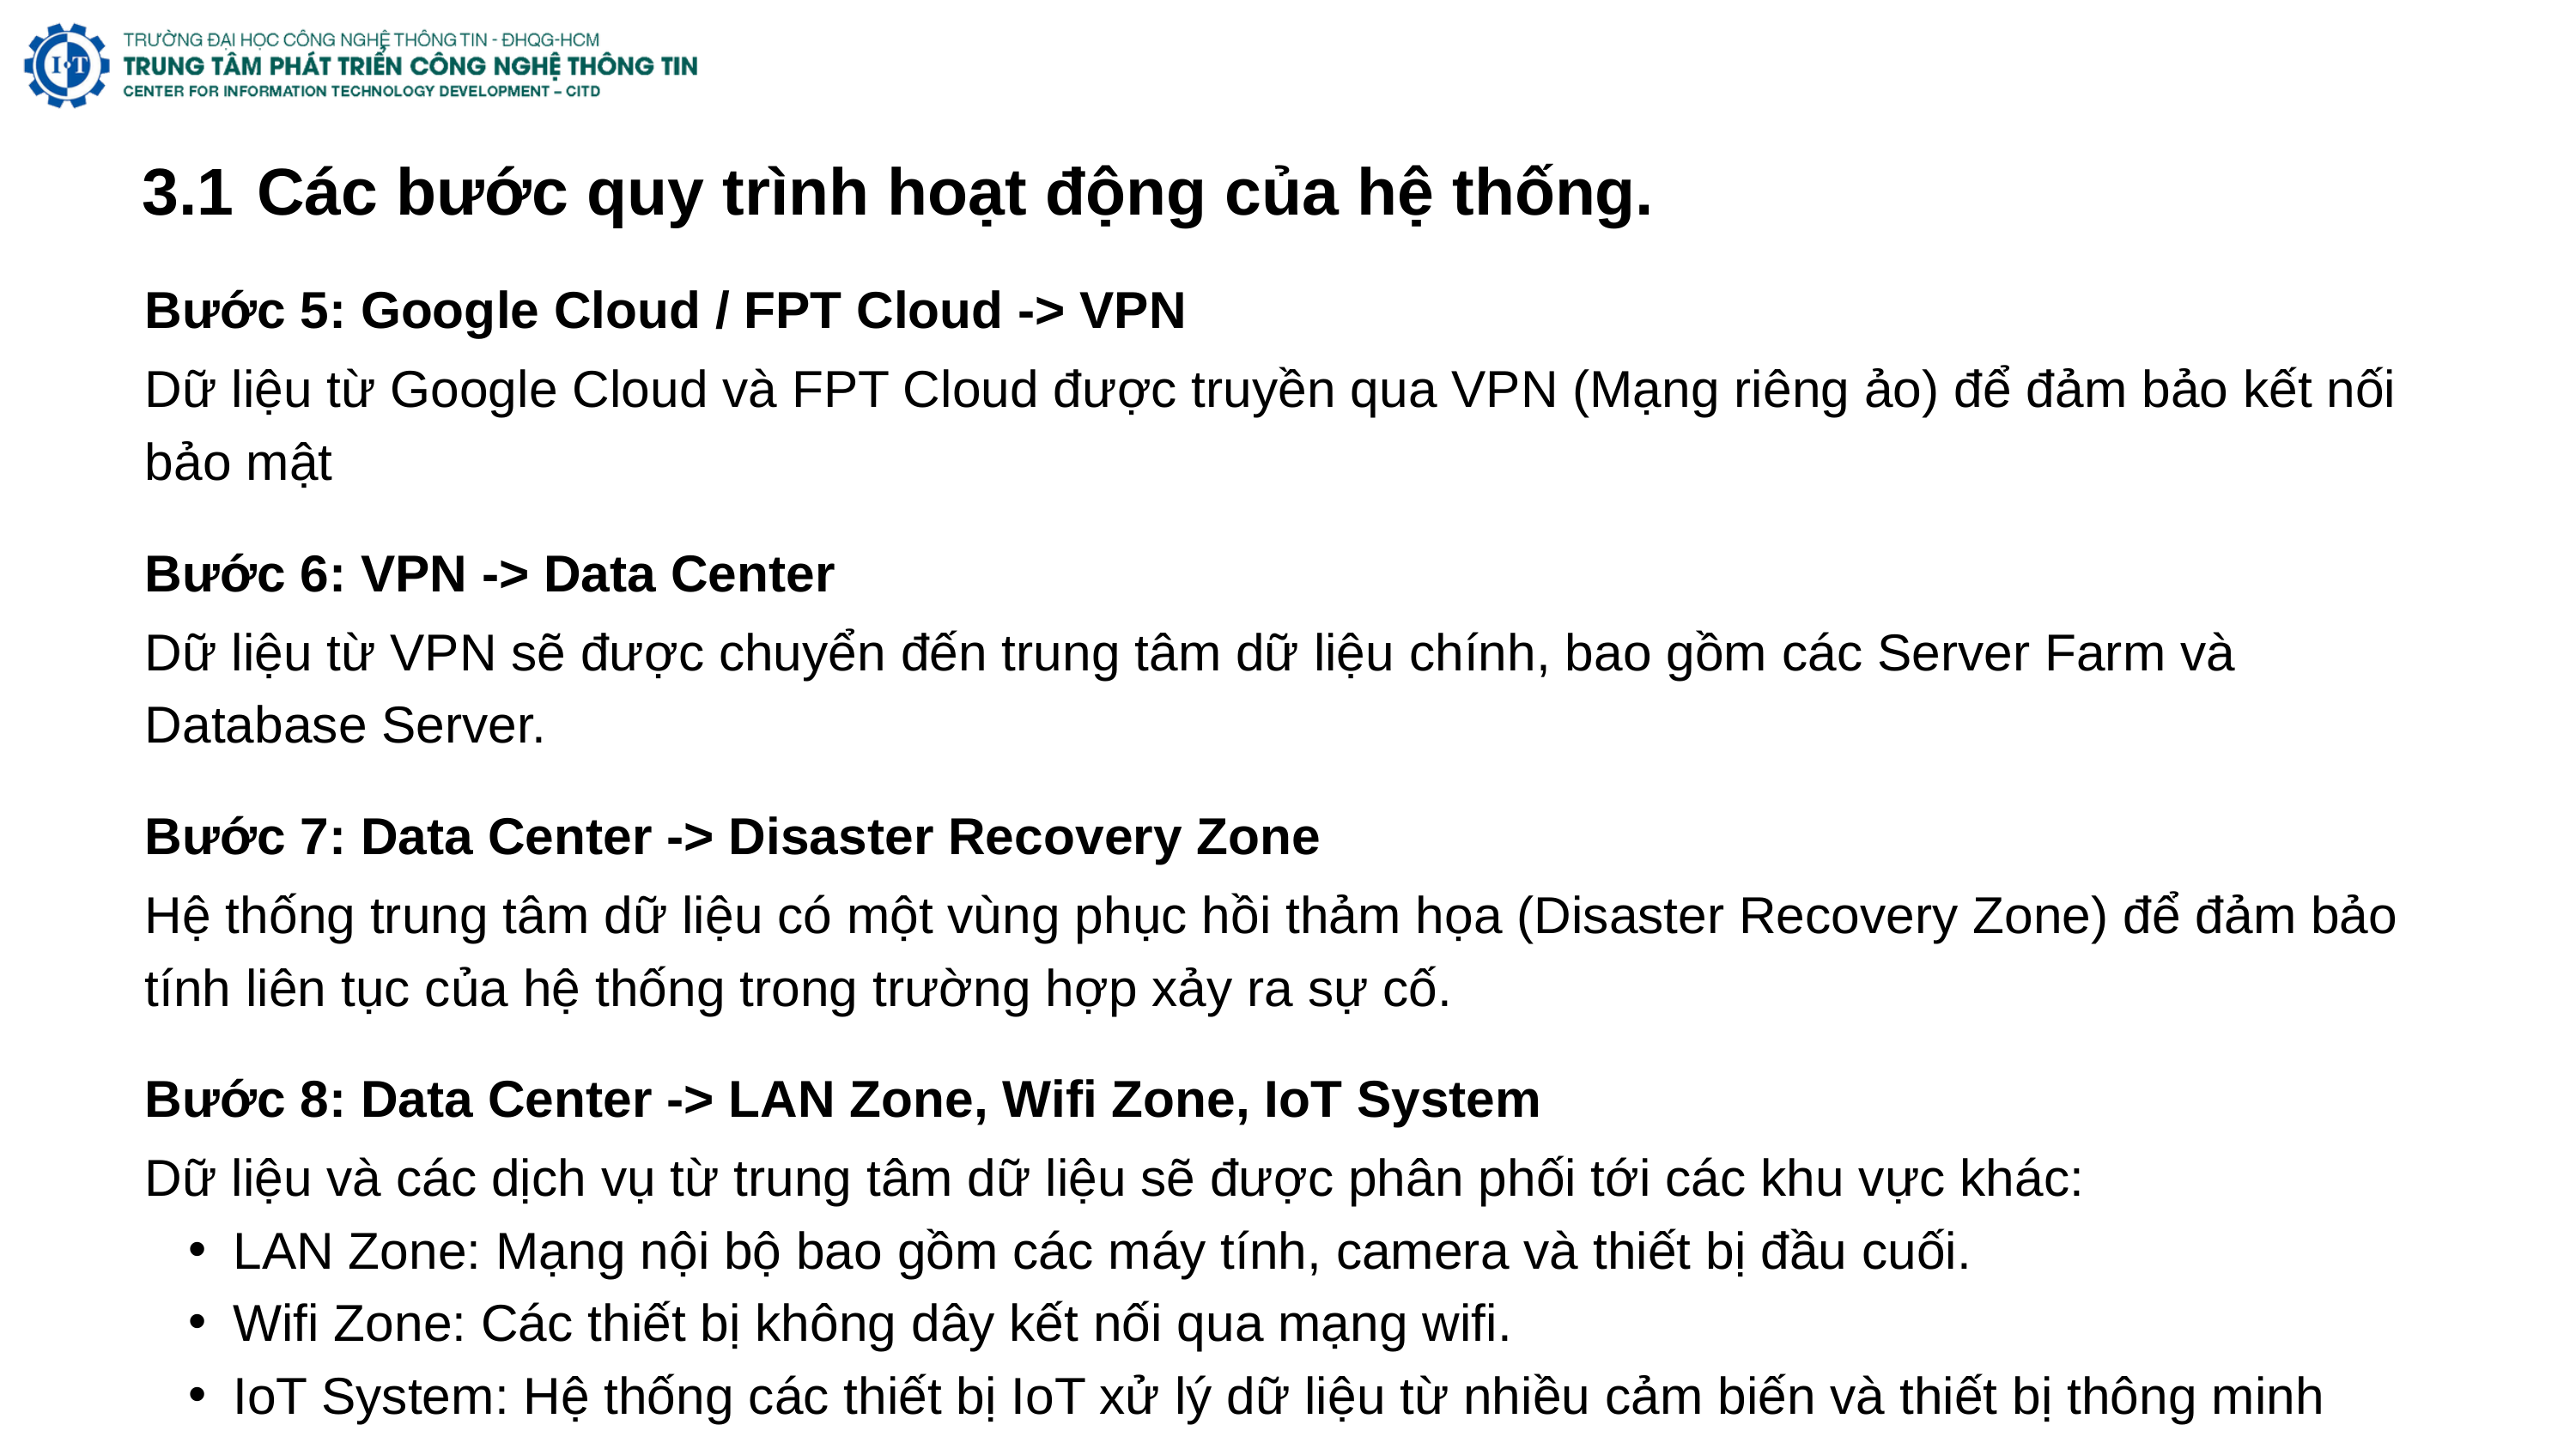

3.1
Các bước quy trình hoạt động của hệ thống.
Bước 5: Google Cloud / FPT Cloud -> VPN
Dữ liệu từ Google Cloud và FPT Cloud được truyền qua VPN (Mạng riêng ảo) để đảm bảo kết nối bảo mật
Bước 6: VPN -> Data Center
Dữ liệu từ VPN sẽ được chuyển đến trung tâm dữ liệu chính, bao gồm các Server Farm và Database Server.
Bước 7: Data Center -> Disaster Recovery Zone
Hệ thống trung tâm dữ liệu có một vùng phục hồi thảm họa (Disaster Recovery Zone) để đảm bảo tính liên tục của hệ thống trong trường hợp xảy ra sự cố.
Bước 8: Data Center -> LAN Zone, Wifi Zone, IoT System
Dữ liệu và các dịch vụ từ trung tâm dữ liệu sẽ được phân phối tới các khu vực khác:
LAN Zone: Mạng nội bộ bao gồm các máy tính, camera và thiết bị đầu cuối.
Wifi Zone: Các thiết bị không dây kết nối qua mạng wifi.
IoT System: Hệ thống các thiết bị IoT xử lý dữ liệu từ nhiều cảm biến và thiết bị thông minh